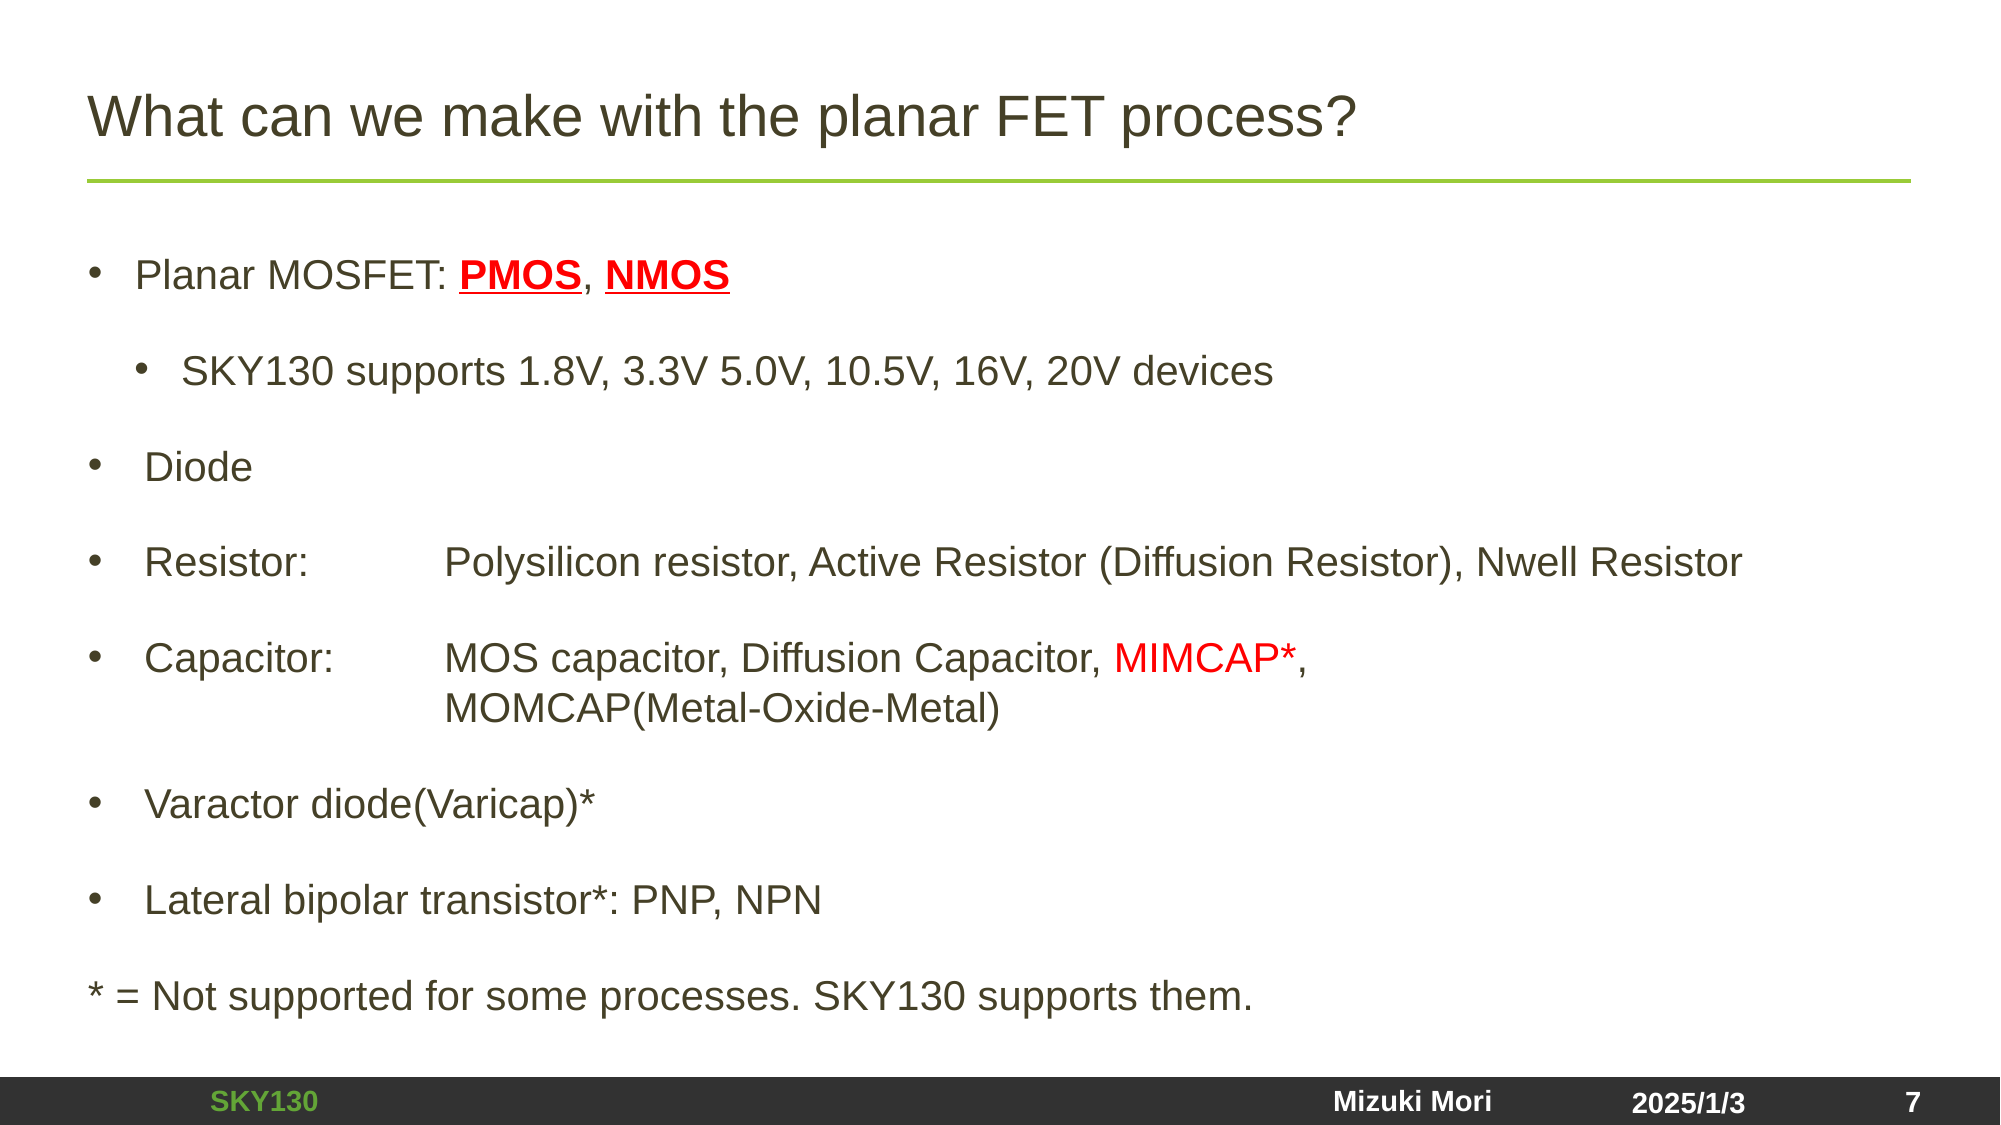

# What can we make with the planar FET process?
Planar MOSFET: PMOS, NMOS
SKY130 supports 1.8V, 3.3V 5.0V, 10.5V, 16V, 20V devices
Diode
Resistor:	Polysilicon resistor, Active Resistor (Diffusion Resistor), Nwell Resistor
Capacitor:	MOS capacitor, Diffusion Capacitor, MIMCAP*,
		MOMCAP(Metal-Oxide-Metal)
Varactor diode(Varicap)*
Lateral bipolar transistor*: PNP, NPN
* = Not supported for some processes. SKY130 supports them.
7
2025/1/3